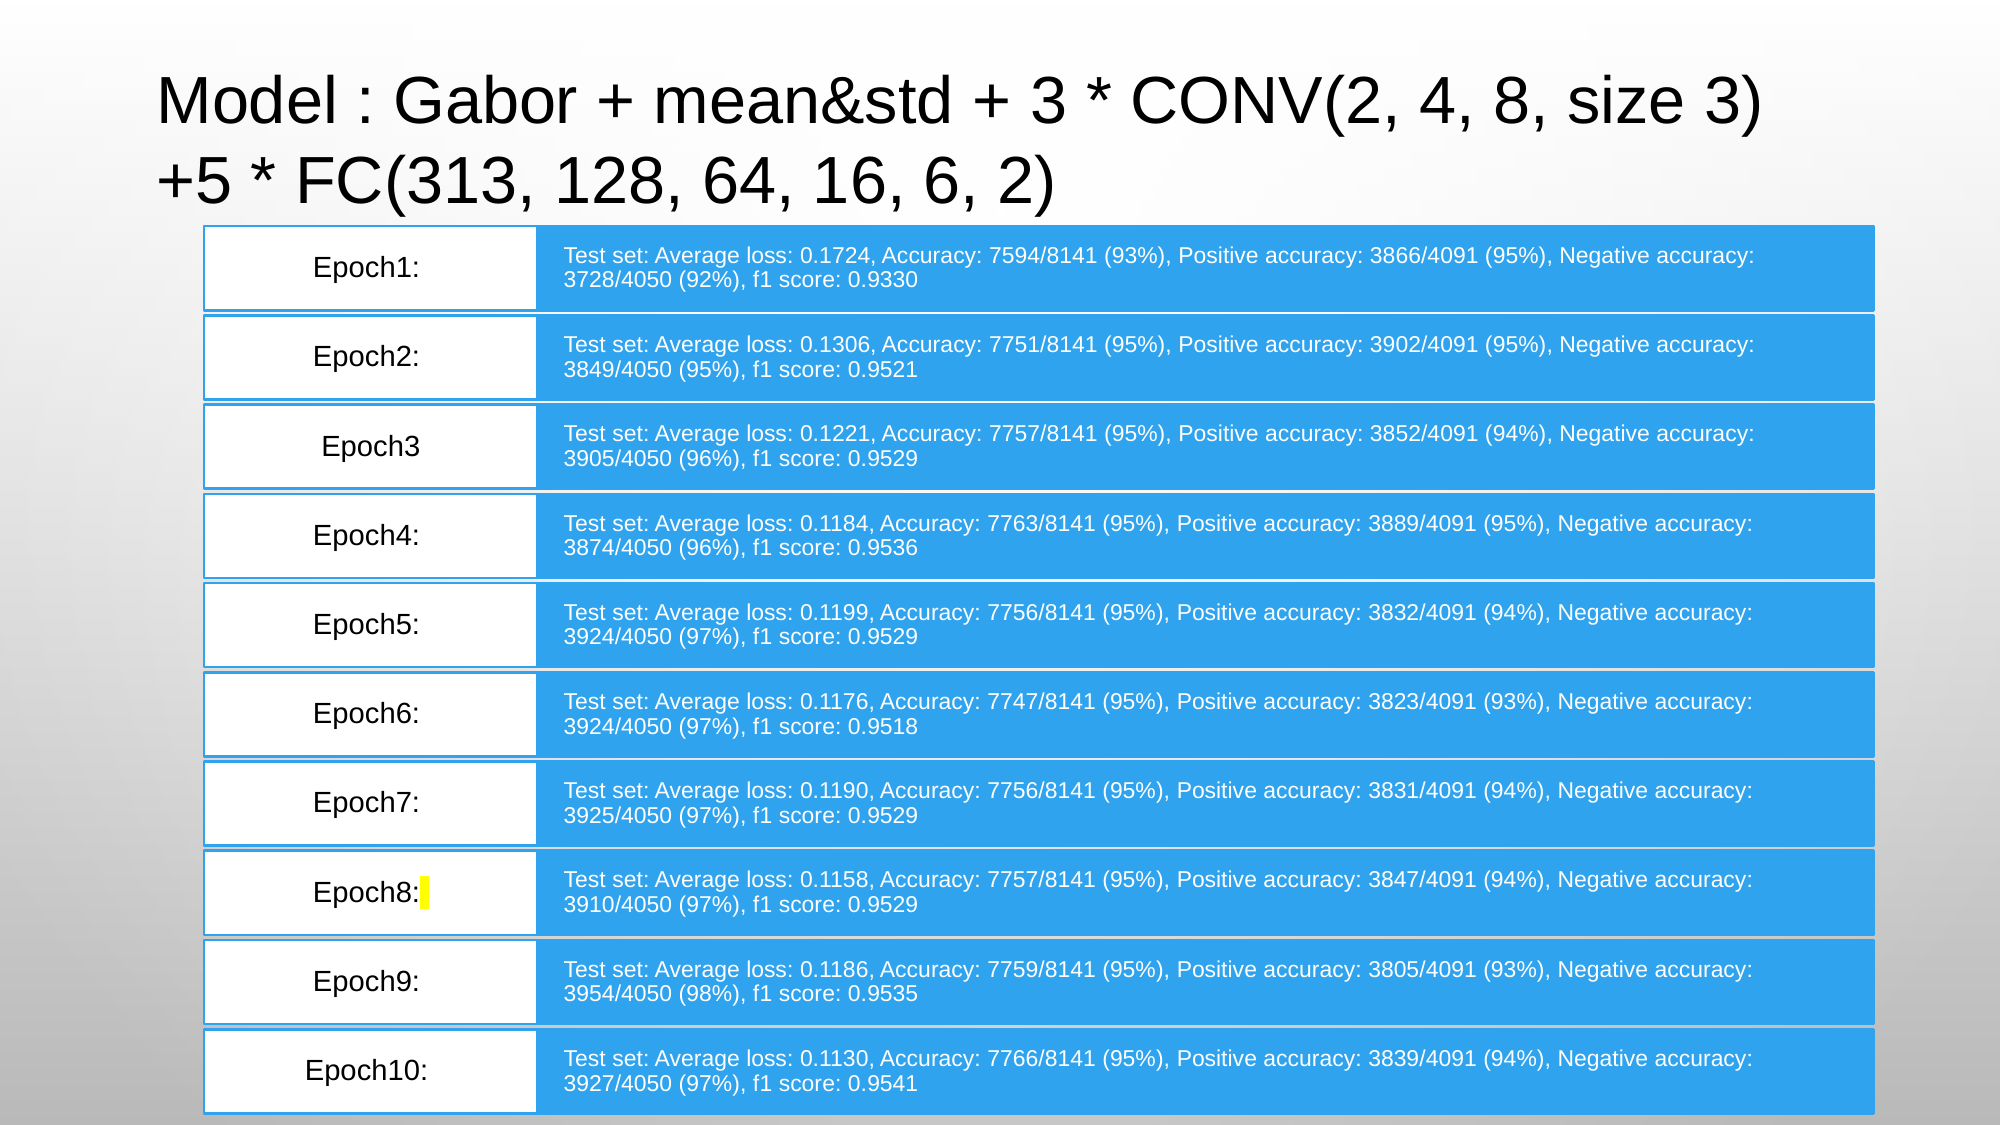

Model : Gabor + mean&std + 3 * CONV(2, 4, 8, size 3)
+5 * FC(313, 128, 64, 16, 6, 2)
#
Test set: Average loss: 0.1724, Accuracy: 7594/8141 (93%), Positive accuracy: 3866/4091 (95%), Negative accuracy: 3728/4050 (92%), f1 score: 0.9330
Epoch1:
Test set: Average loss: 0.1306, Accuracy: 7751/8141 (95%), Positive accuracy: 3902/4091 (95%), Negative accuracy: 3849/4050 (95%), f1 score: 0.9521
Epoch2:
Test set: Average loss: 0.1221, Accuracy: 7757/8141 (95%), Positive accuracy: 3852/4091 (94%), Negative accuracy: 3905/4050 (96%), f1 score: 0.9529
Epoch3
Test set: Average loss: 0.1184, Accuracy: 7763/8141 (95%), Positive accuracy: 3889/4091 (95%), Negative accuracy: 3874/4050 (96%), f1 score: 0.9536
Epoch4:
Test set: Average loss: 0.1199, Accuracy: 7756/8141 (95%), Positive accuracy: 3832/4091 (94%), Negative accuracy: 3924/4050 (97%), f1 score: 0.9529
Epoch5:
Test set: Average loss: 0.1176, Accuracy: 7747/8141 (95%), Positive accuracy: 3823/4091 (93%), Negative accuracy: 3924/4050 (97%), f1 score: 0.9518
Epoch6:
Test set: Average loss: 0.1190, Accuracy: 7756/8141 (95%), Positive accuracy: 3831/4091 (94%), Negative accuracy: 3925/4050 (97%), f1 score: 0.9529
Epoch7:
Test set: Average loss: 0.1158, Accuracy: 7757/8141 (95%), Positive accuracy: 3847/4091 (94%), Negative accuracy: 3910/4050 (97%), f1 score: 0.9529
Epoch8:
Test set: Average loss: 0.1186, Accuracy: 7759/8141 (95%), Positive accuracy: 3805/4091 (93%), Negative accuracy: 3954/4050 (98%), f1 score: 0.9535
Epoch9:
Test set: Average loss: 0.1130, Accuracy: 7766/8141 (95%), Positive accuracy: 3839/4091 (94%), Negative accuracy: 3927/4050 (97%), f1 score: 0.9541
Epoch10: